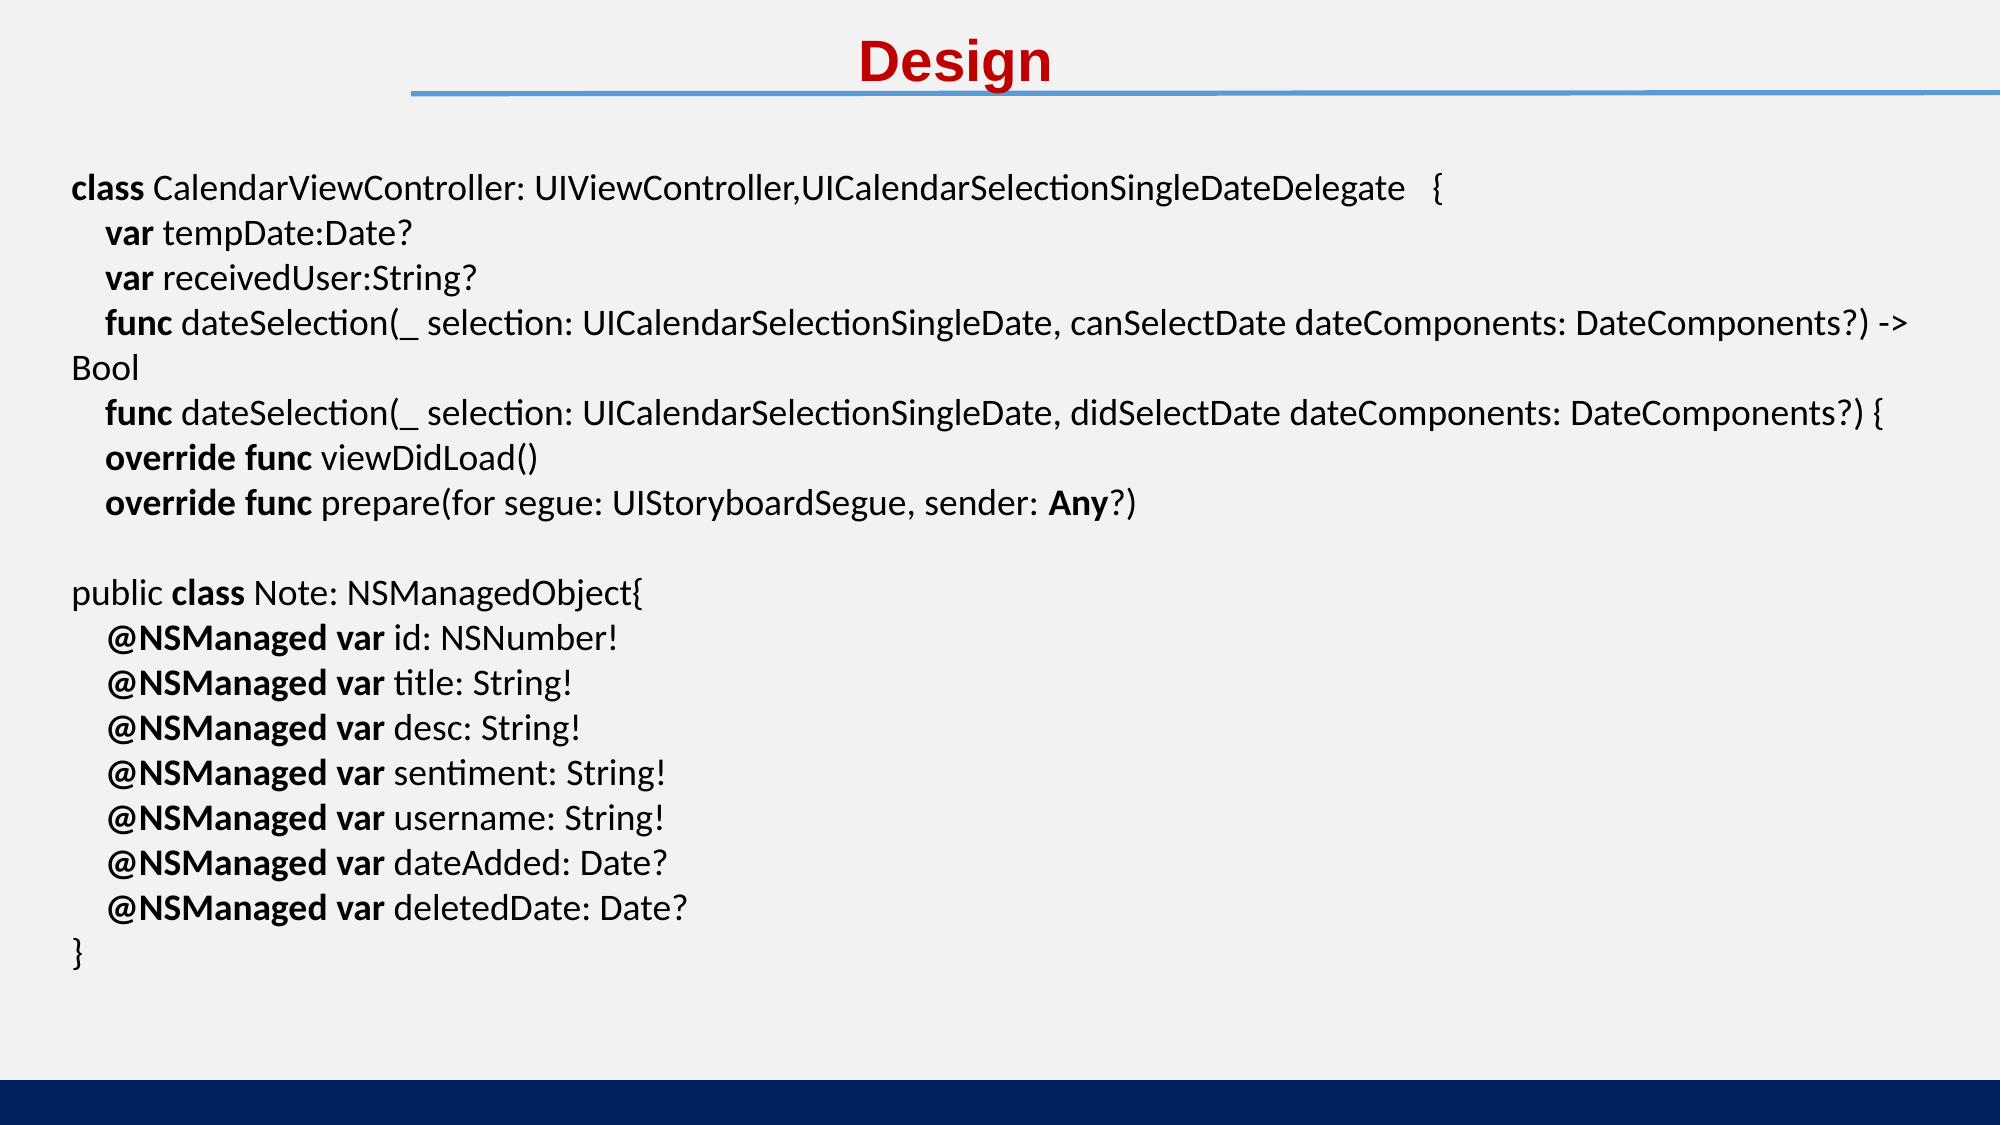

Design
class CalendarViewController: UIViewController,UICalendarSelectionSingleDateDelegate   {
    var tempDate:Date?
    var receivedUser:String?
    func dateSelection(_ selection: UICalendarSelectionSingleDate, canSelectDate dateComponents: DateComponents?) -> Bool
    func dateSelection(_ selection: UICalendarSelectionSingleDate, didSelectDate dateComponents: DateComponents?) {
    override func viewDidLoad()
    override func prepare(for segue: UIStoryboardSegue, sender: Any?)

public class Note: NSManagedObject{
    @NSManaged var id: NSNumber!
    @NSManaged var title: String!
    @NSManaged var desc: String!
    @NSManaged var sentiment: String!
    @NSManaged var username: String!
    @NSManaged var dateAdded: Date?
    @NSManaged var deletedDate: Date?
}